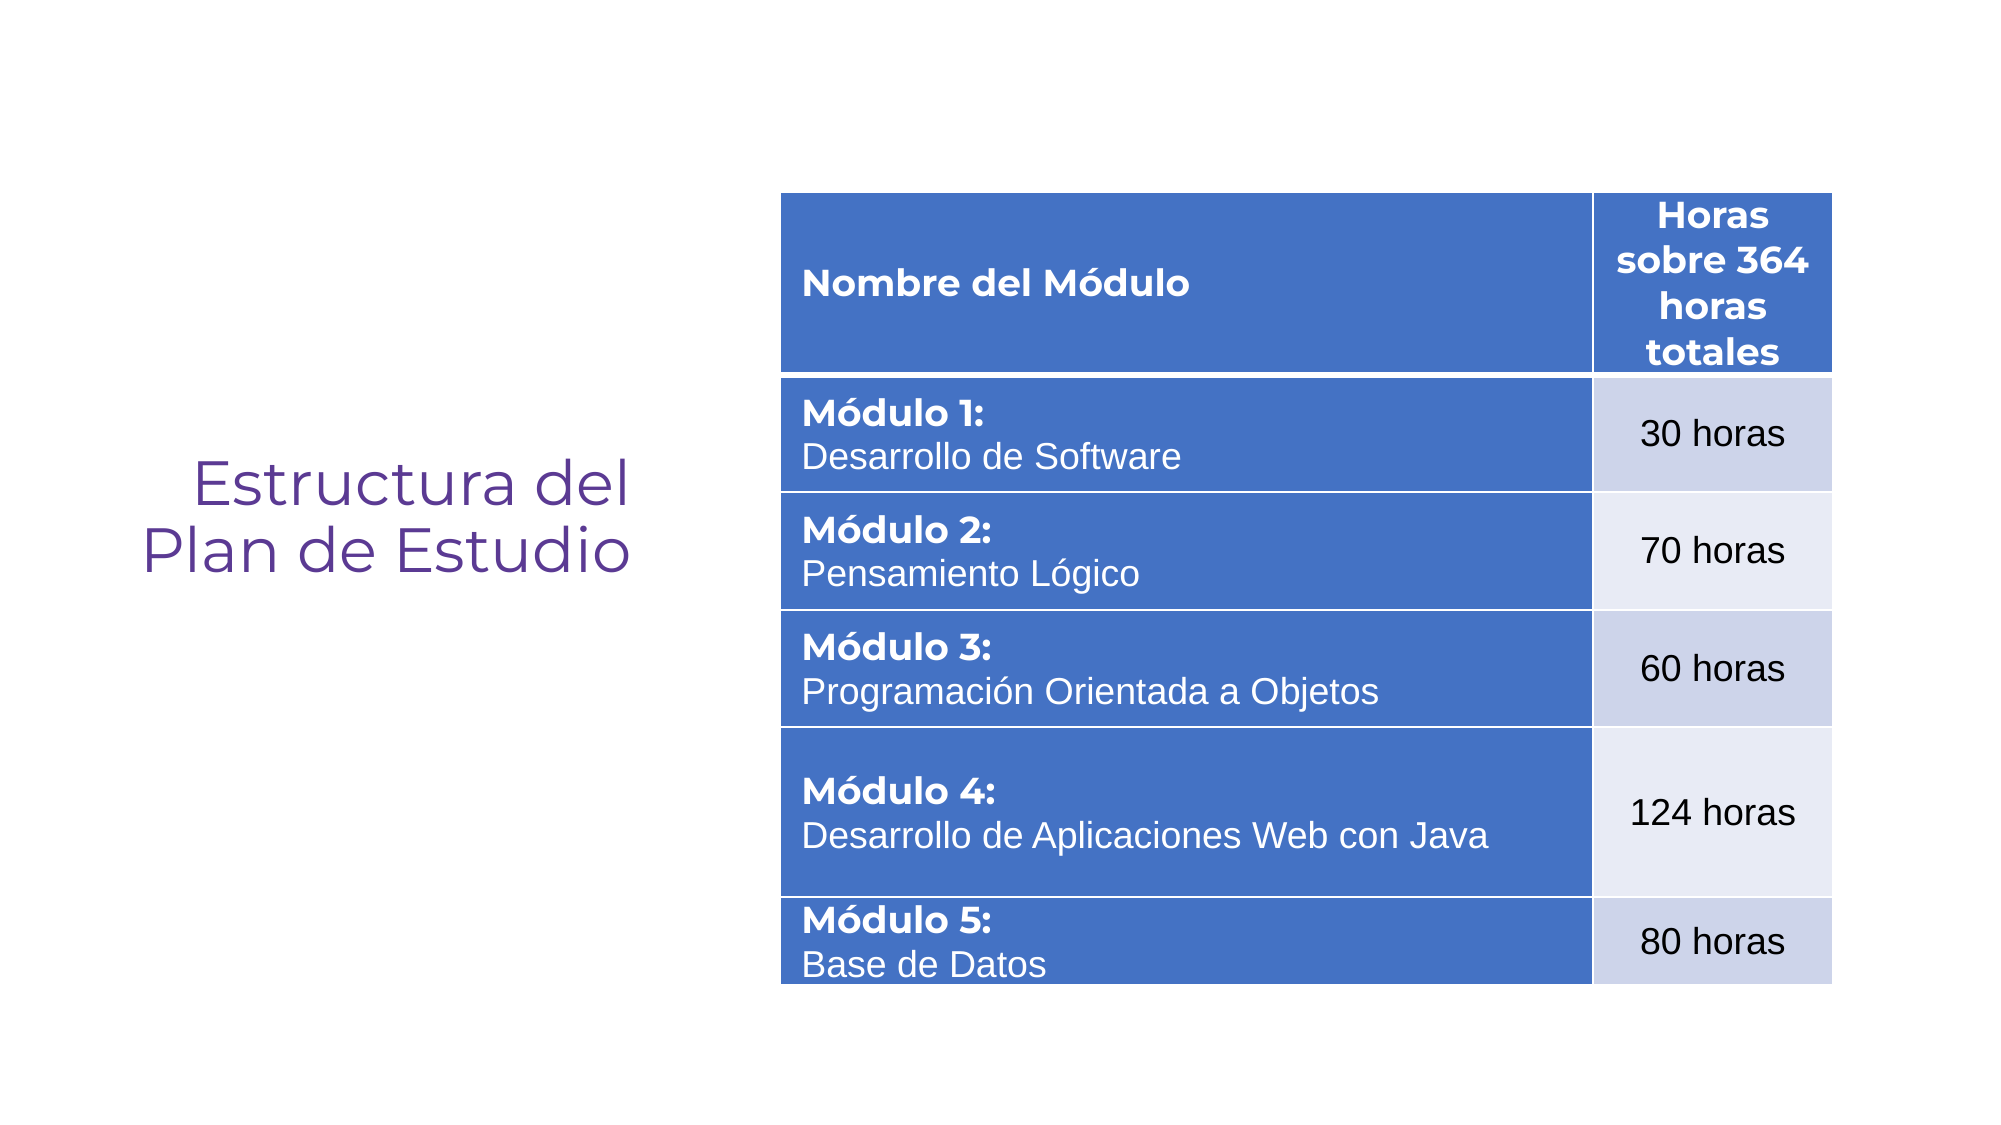

| Nombre del Módulo | Horas sobre 364 horas totales |
| --- | --- |
| Módulo 1: Desarrollo de Software | 30 horas |
| Módulo 2: Pensamiento Lógico | 70 horas |
| Módulo 3: Programación Orientada a Objetos | 60 horas |
| Módulo 4: Desarrollo de Aplicaciones Web con Java | 124 horas |
| Módulo 5: Base de Datos | 80 horas |
Estructura del Plan de Estudio